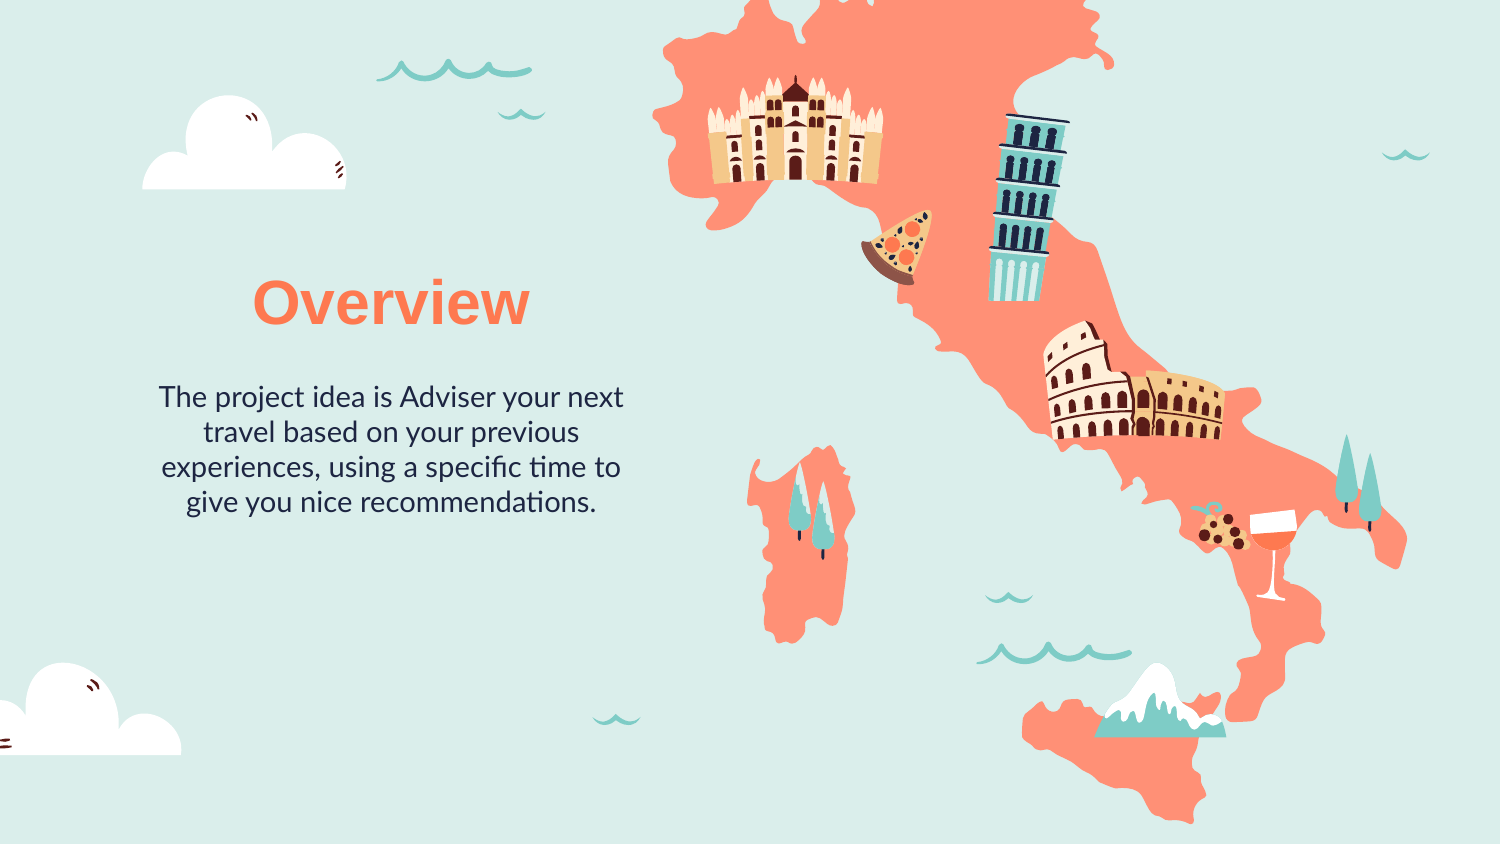

# Overview

The project idea is Adviser your next travel based on your previous experiences, using a specific time to give you nice recommendations.